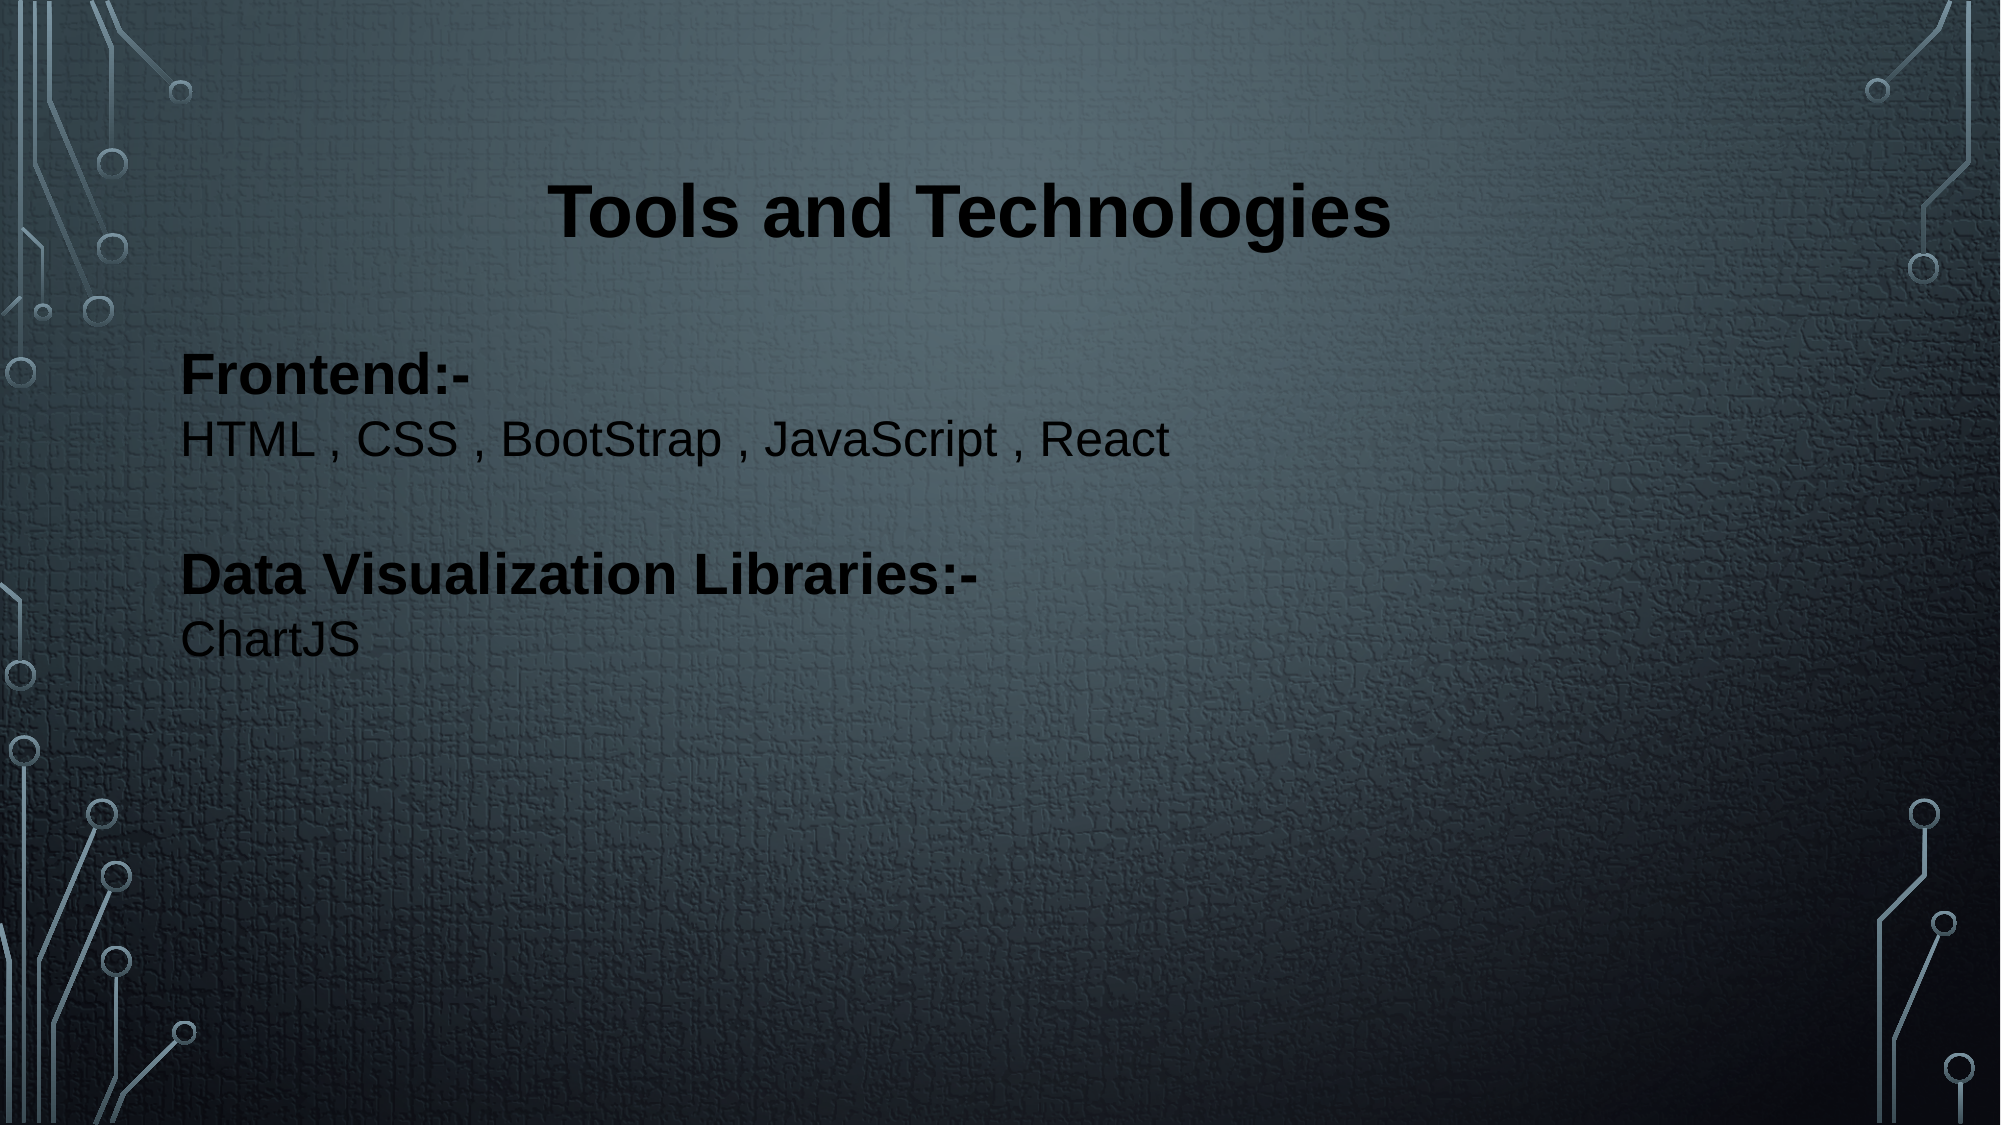

Tools and Technologies
Frontend:-
HTML , CSS , BootStrap , JavaScript , React

Data Visualization Libraries:-
ChartJS